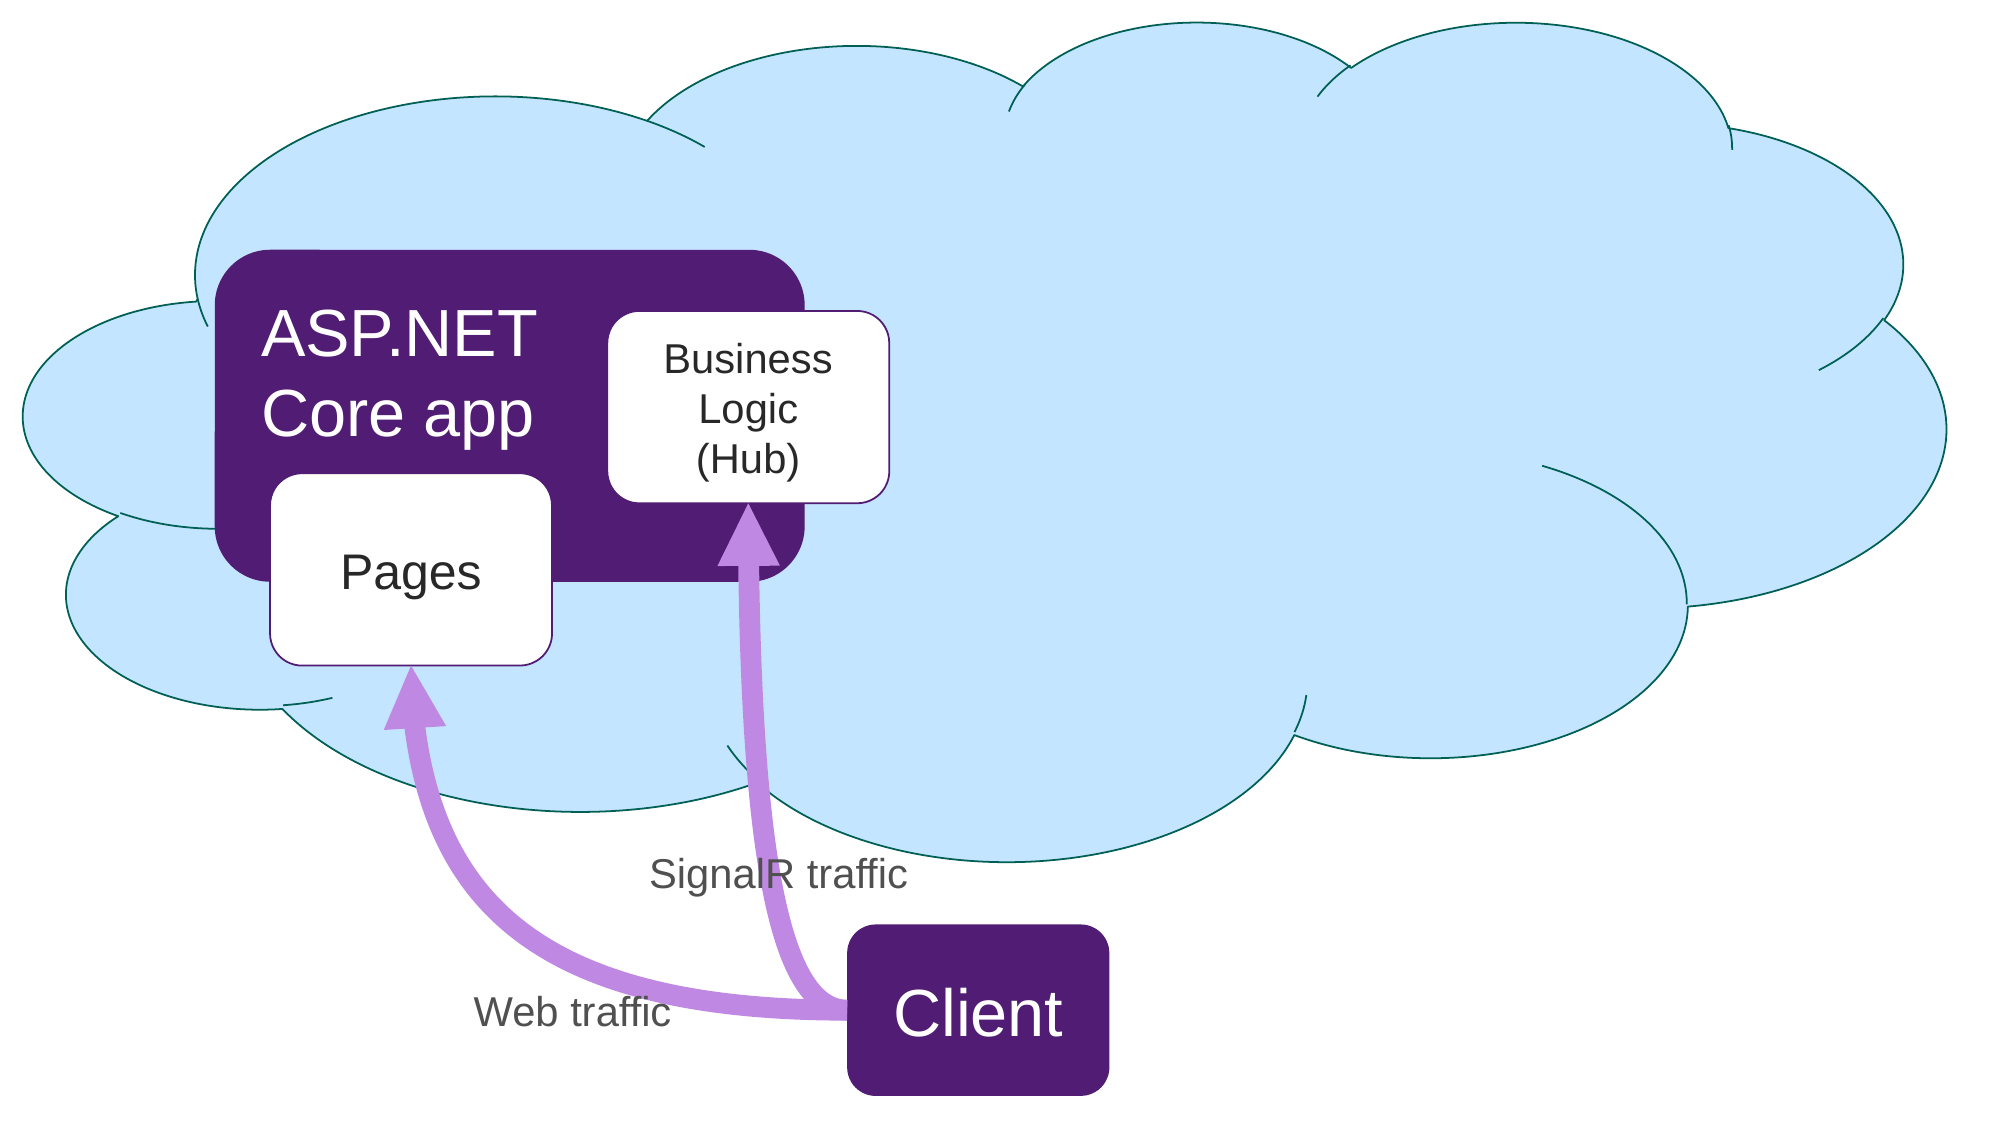

ASP.NET
Core app
Business Logic (Hub)
Pages
SignalR traffic
Client
Web traffic